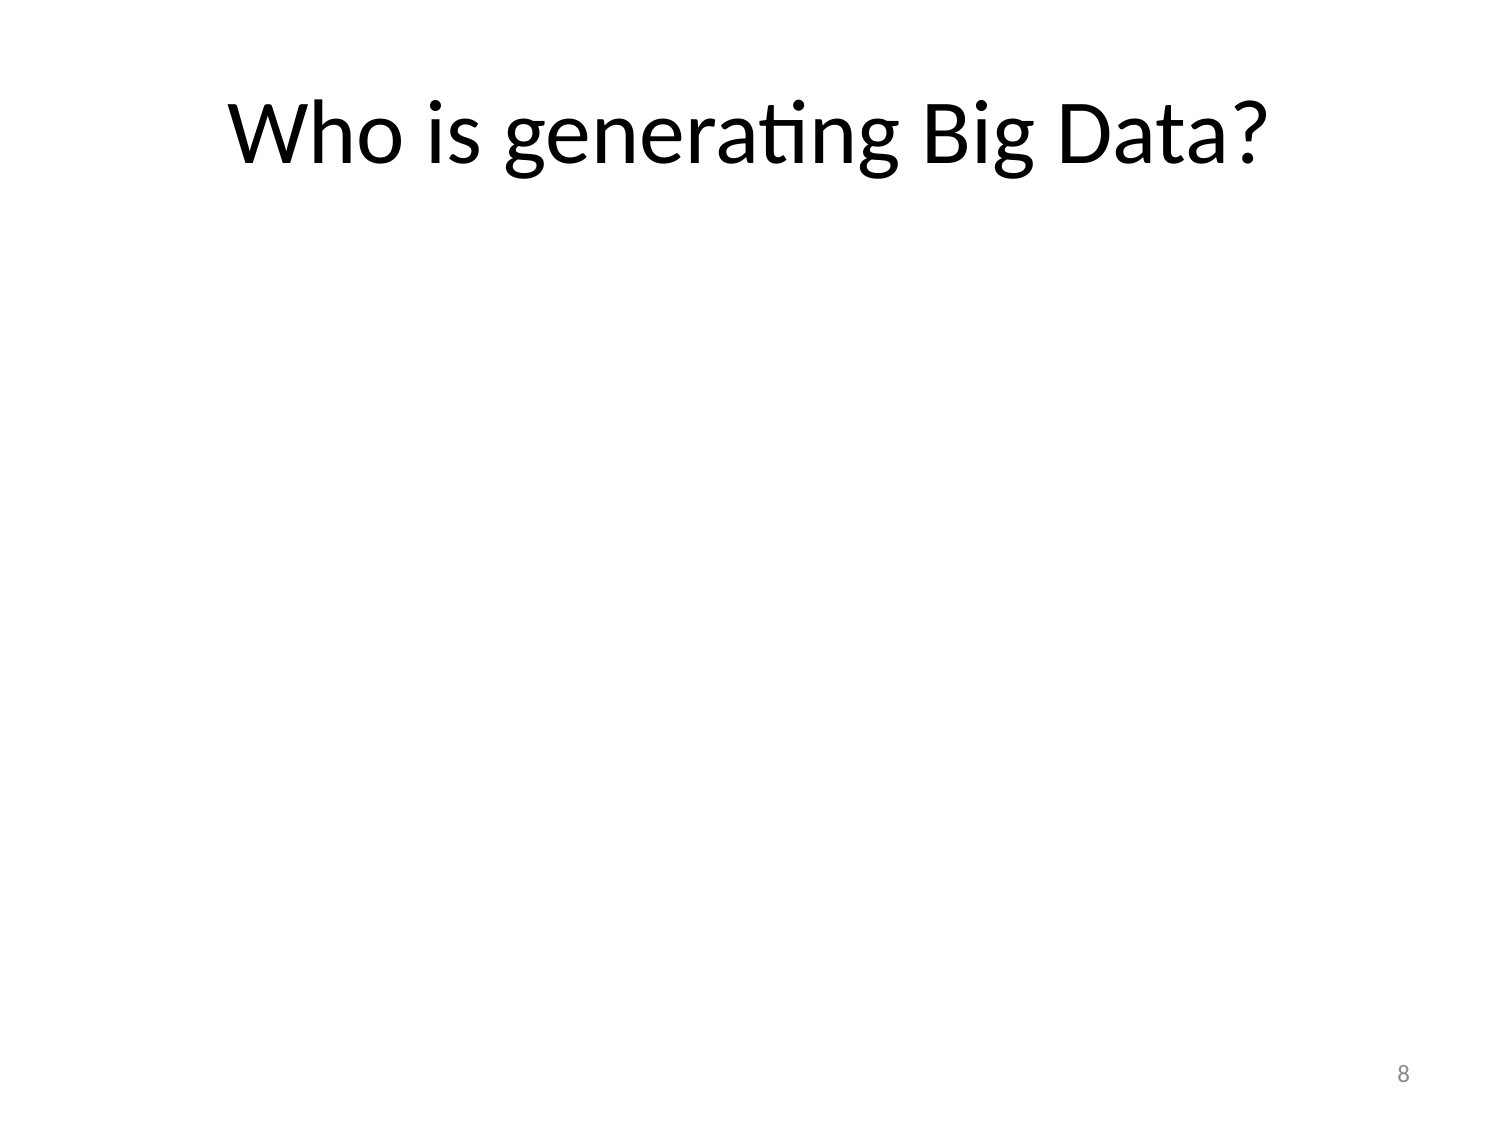

# Who is generating Big Data?
8